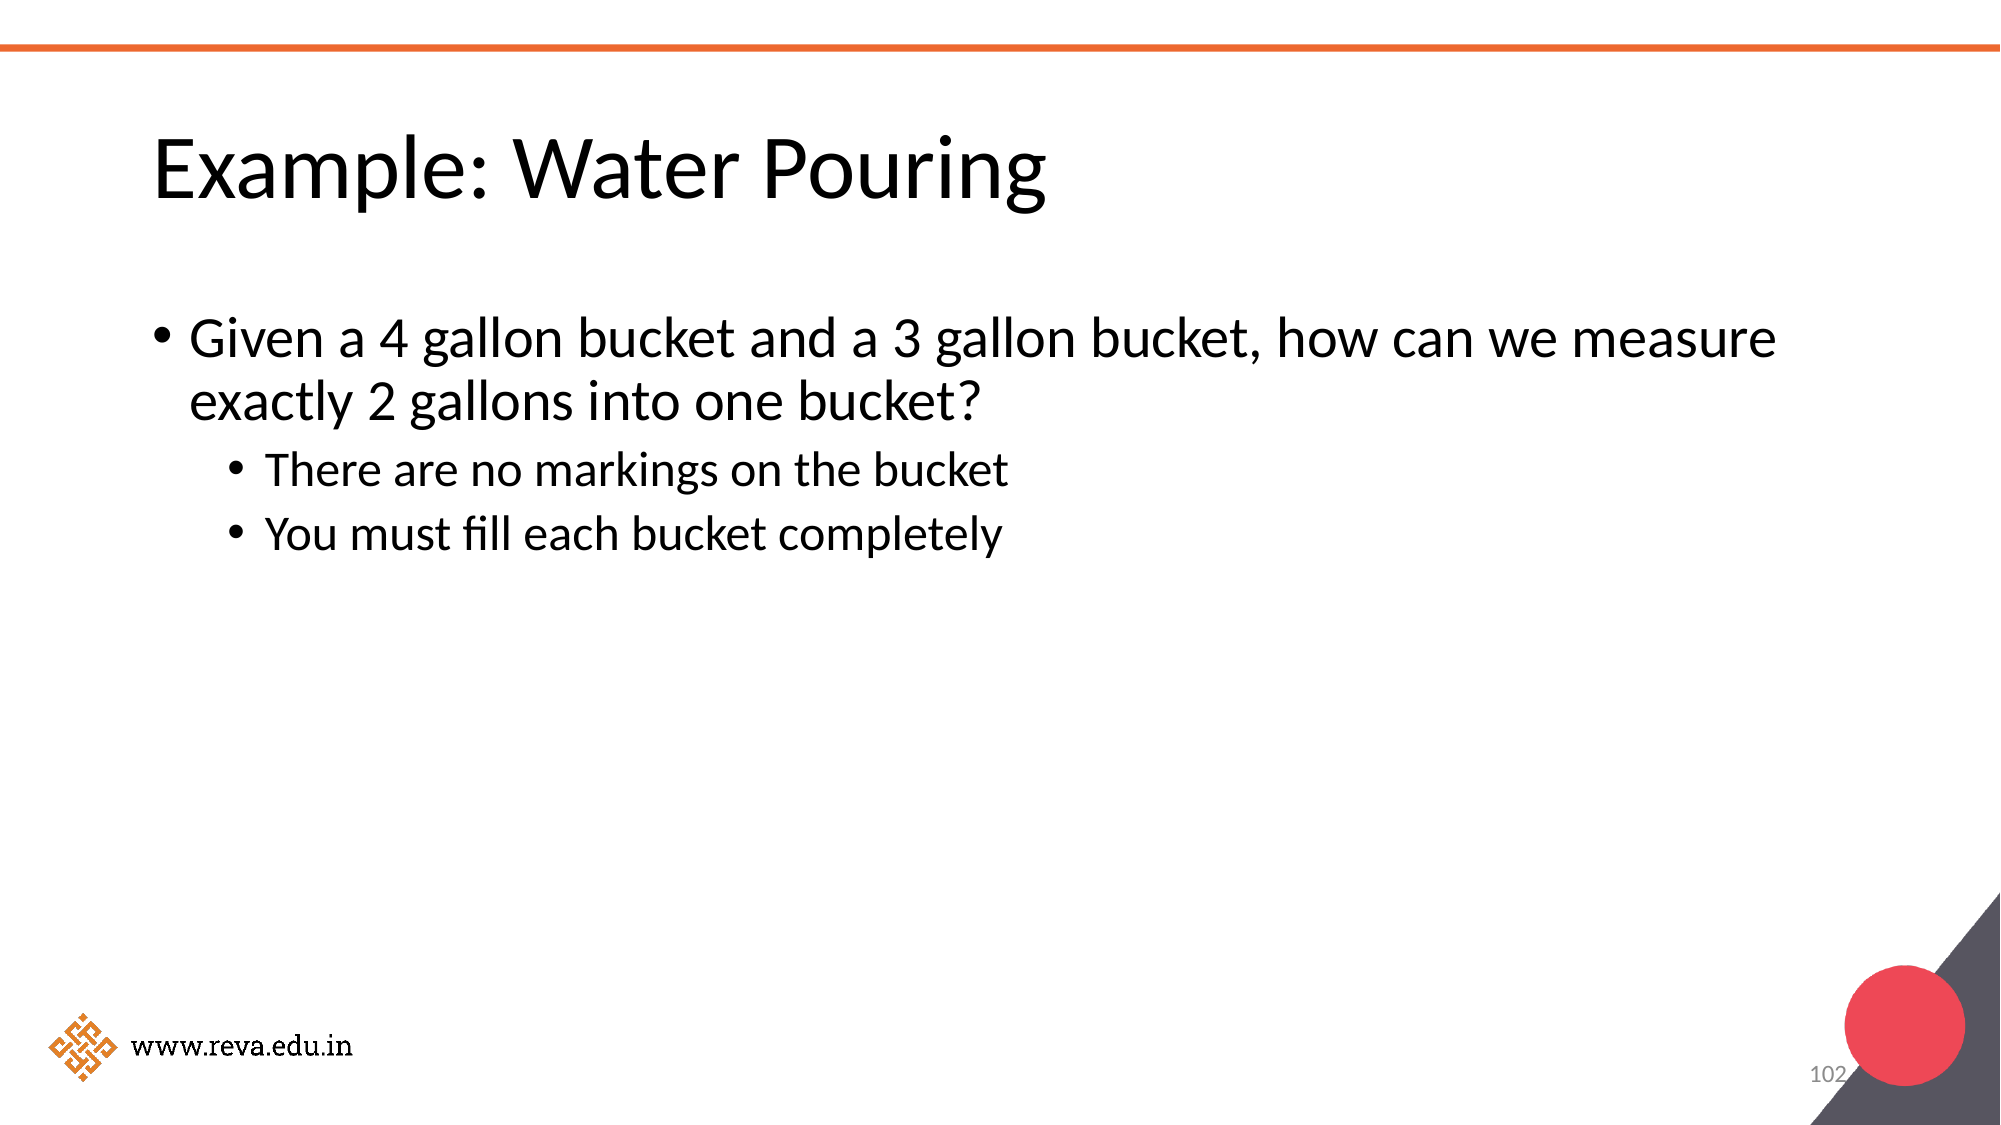

# Example: Water Pouring
Given a 4 gallon bucket and a 3 gallon bucket, how can we measure exactly 2 gallons into one bucket?
There are no markings on the bucket
You must fill each bucket completely
102